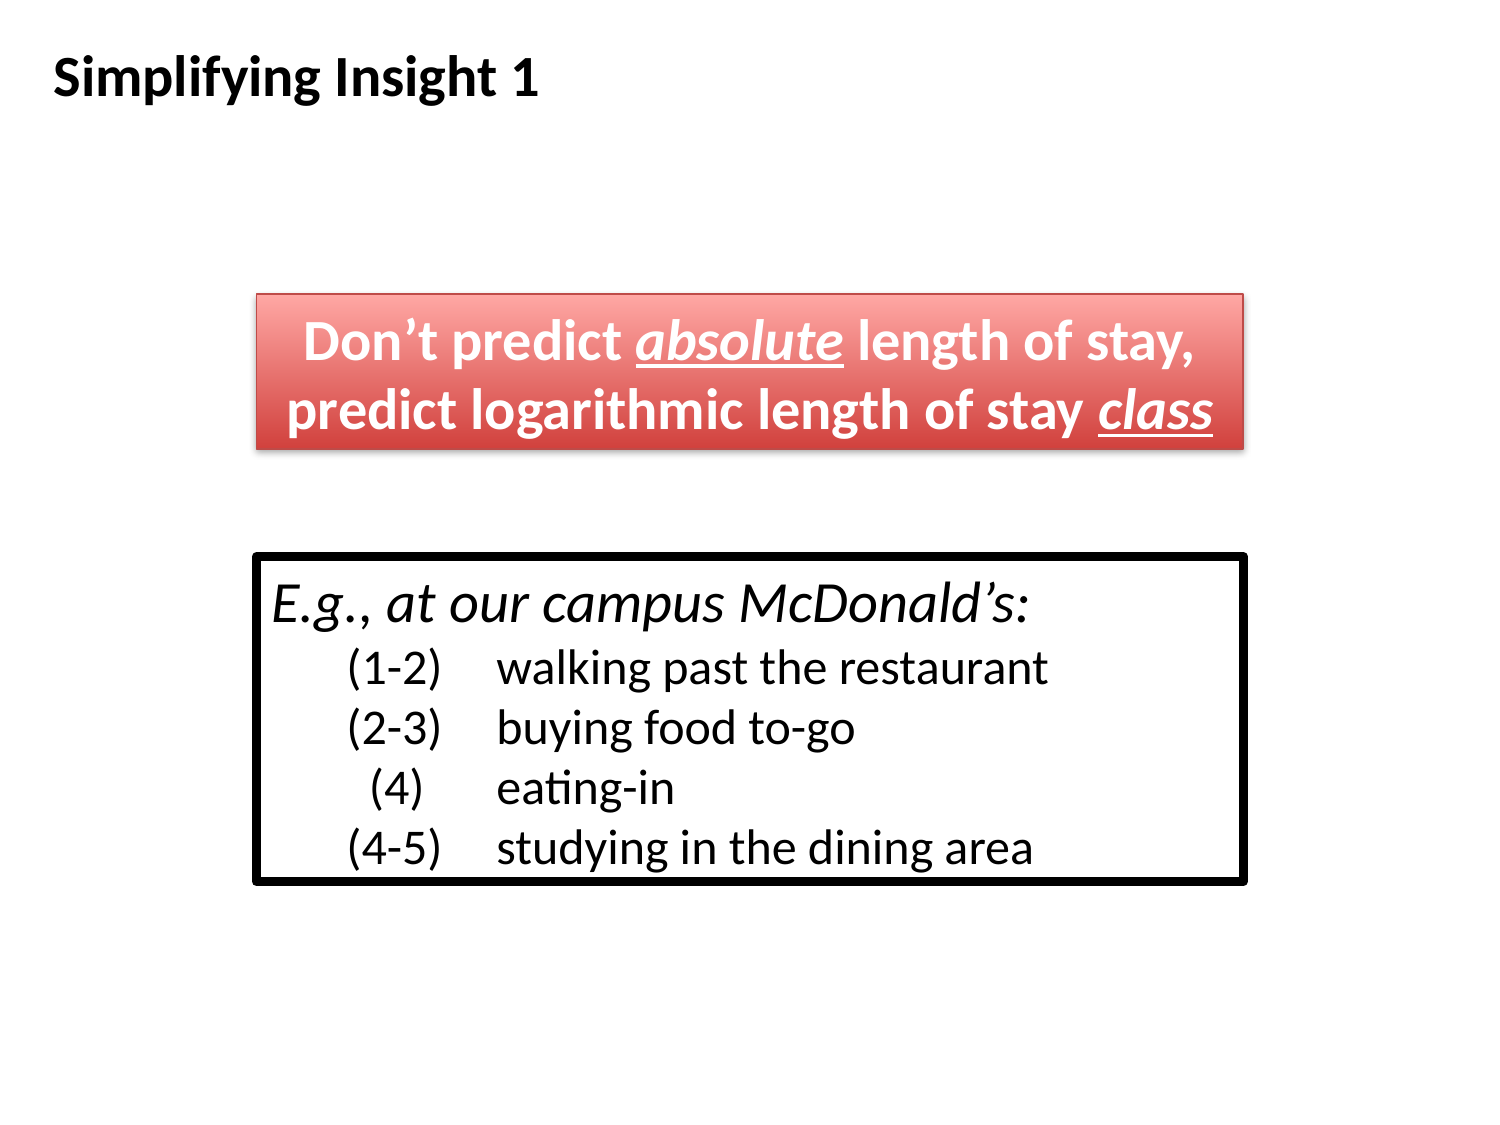

Simplifying Insight 1
Don’t predict absolute length of stay,
predict logarithmic length of stay class
E.g., at our campus McDonald’s:
(1-2)	walking past the restaurant
(2-3)	buying food to-go
  (4)	eating-in
(4-5) 	studying in the dining area